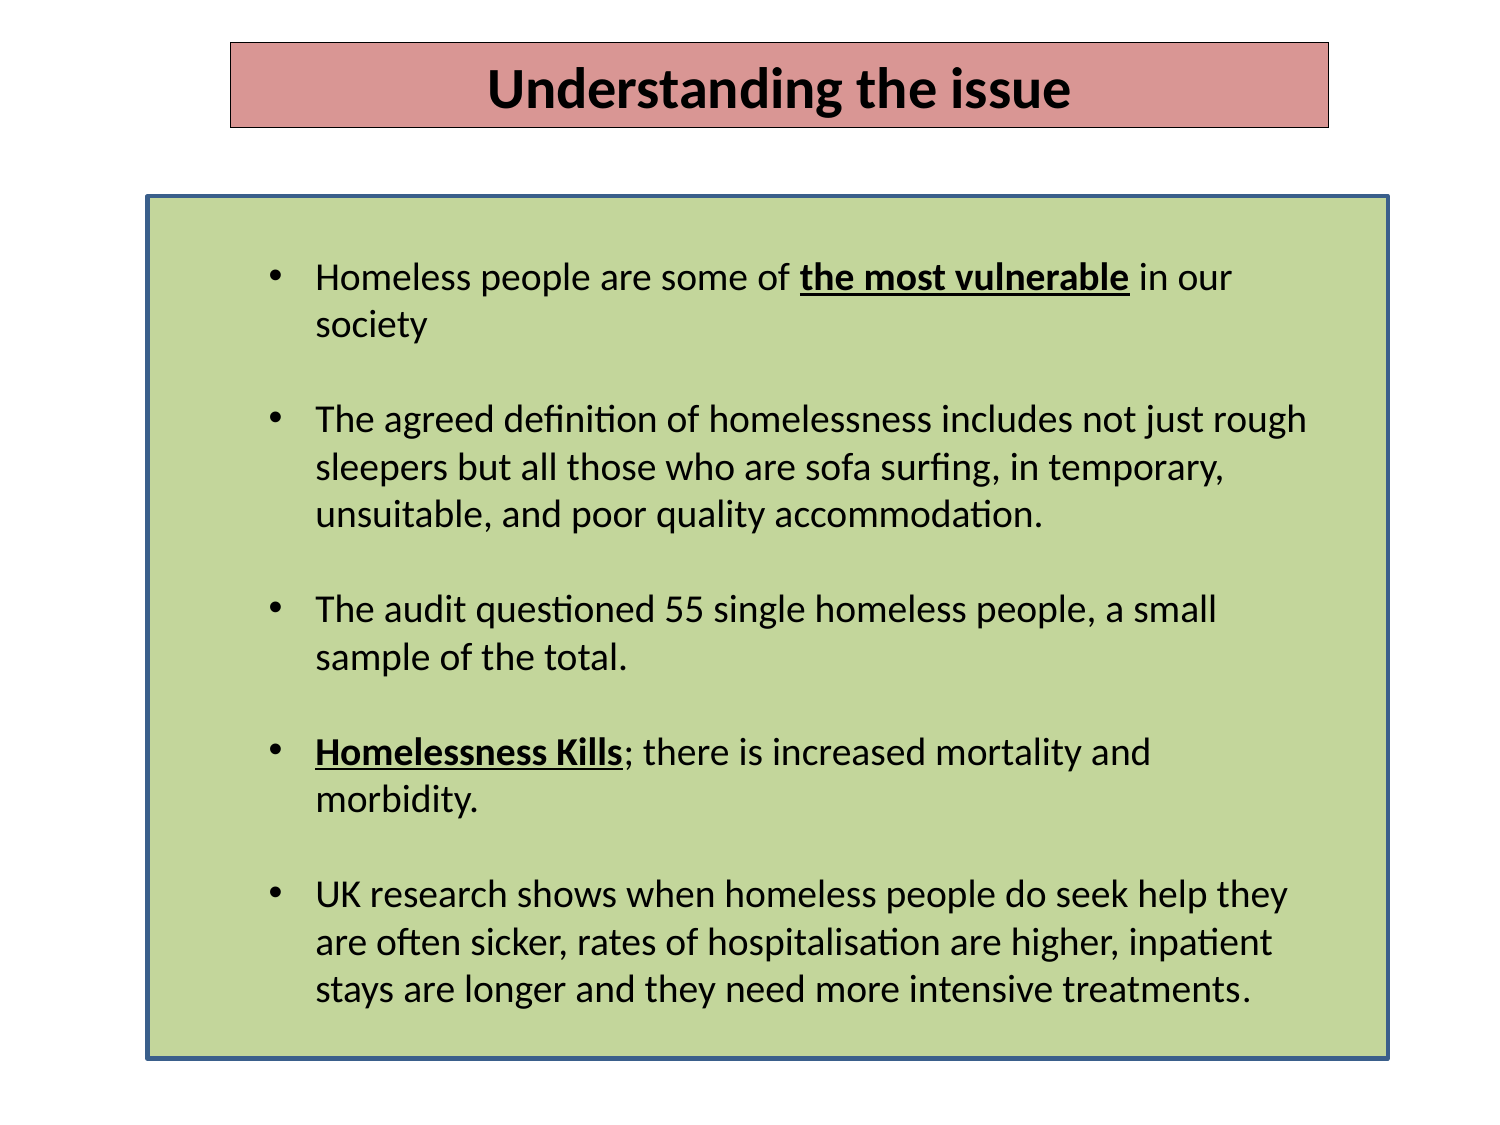

Understanding the issue

Homeless people are some of the most vulnerable in our society

The agreed definition of homelessness includes not just rough sleepers but all those who are sofa surfing, in temporary, unsuitable, and poor quality accommodation.

The audit questioned 55 single homeless people, a small sample of the total.

Homelessness Kills; there is increased mortality and morbidity.

UK research shows when homeless people do seek help they are often sicker, rates of hospitalisation are higher, inpatient stays are longer and they need more intensive treatments.